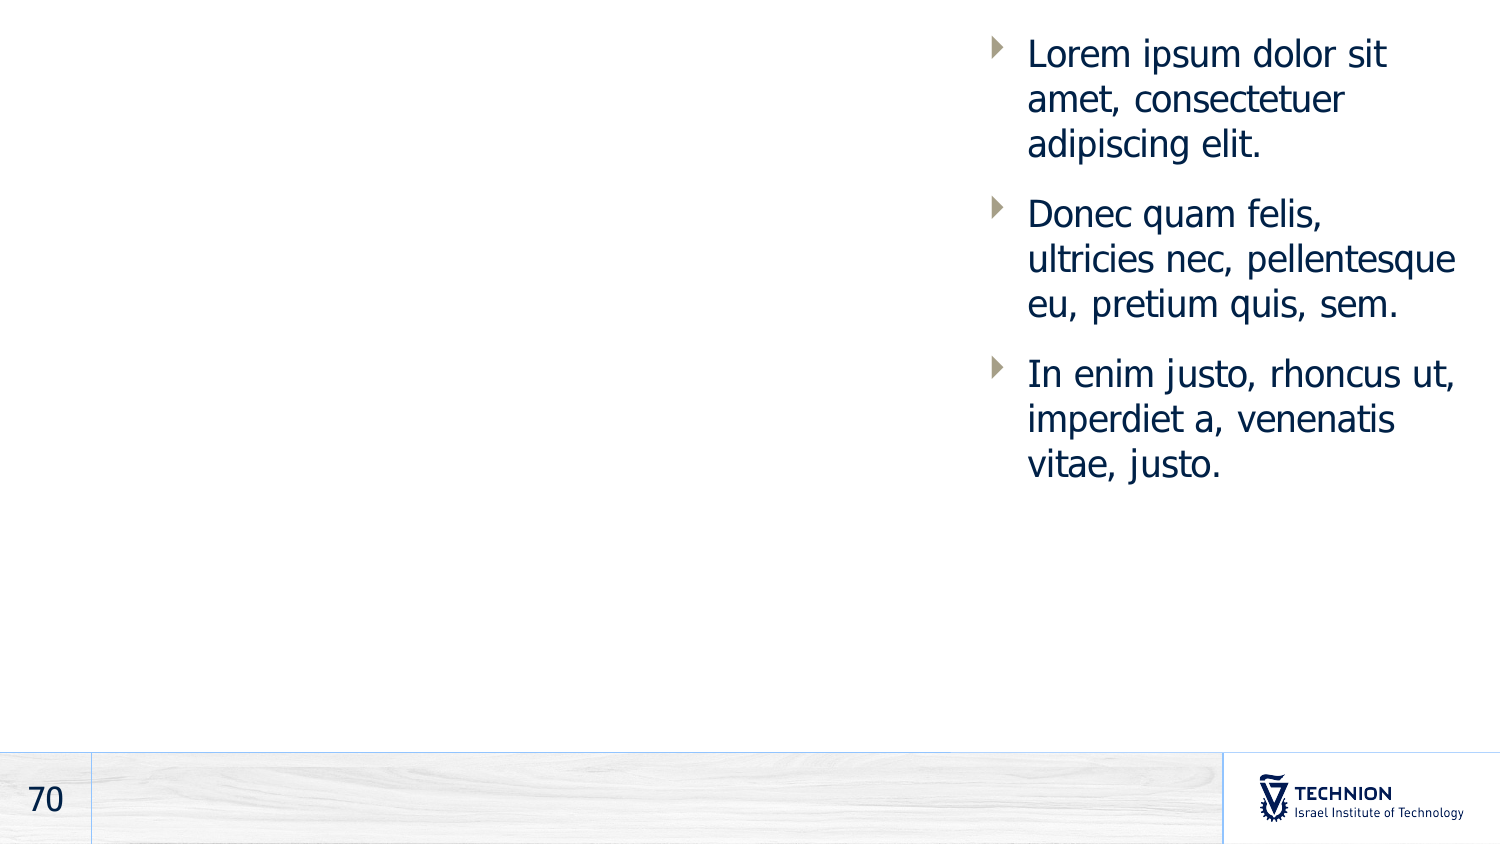

Lorem ipsum dolor sit amet, consectetuer adipiscing elit.
Donec quam felis, ultricies nec, pellentesque eu, pretium quis, sem.
In enim justo, rhoncus ut, imperdiet a, venenatis vitae, justo.
70